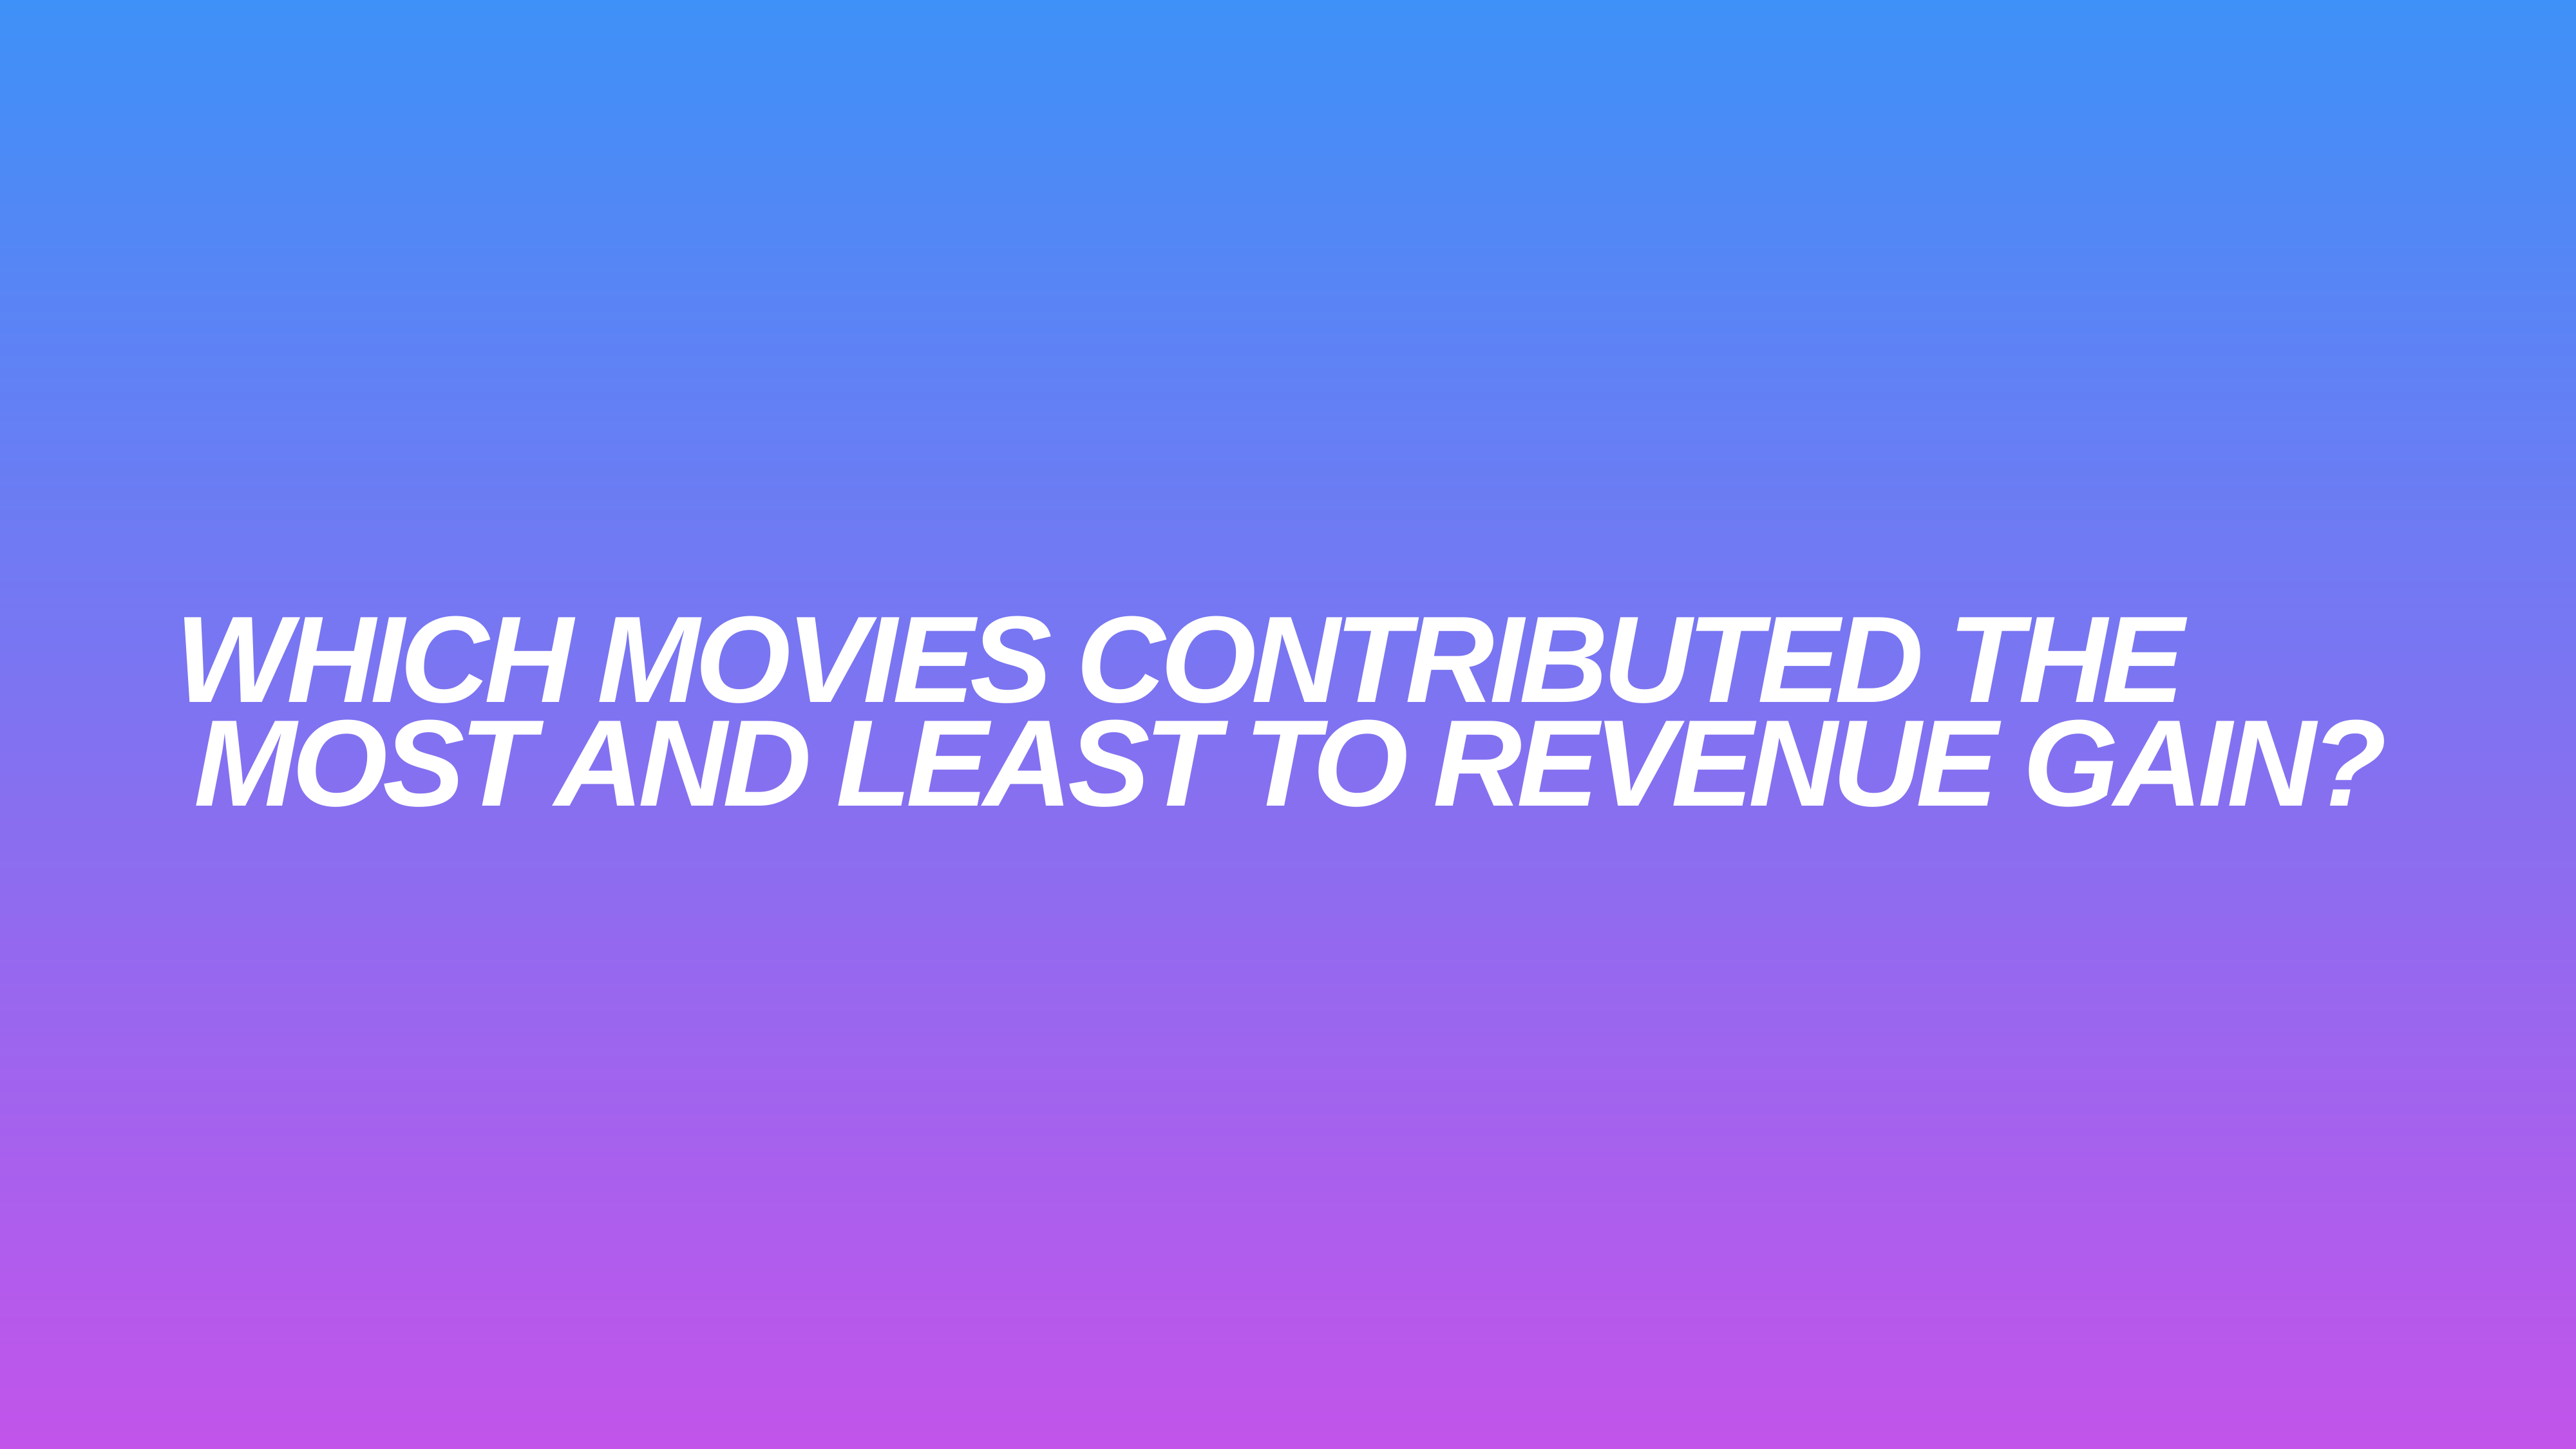

# Which movies contributed the most and least to revenue gain?